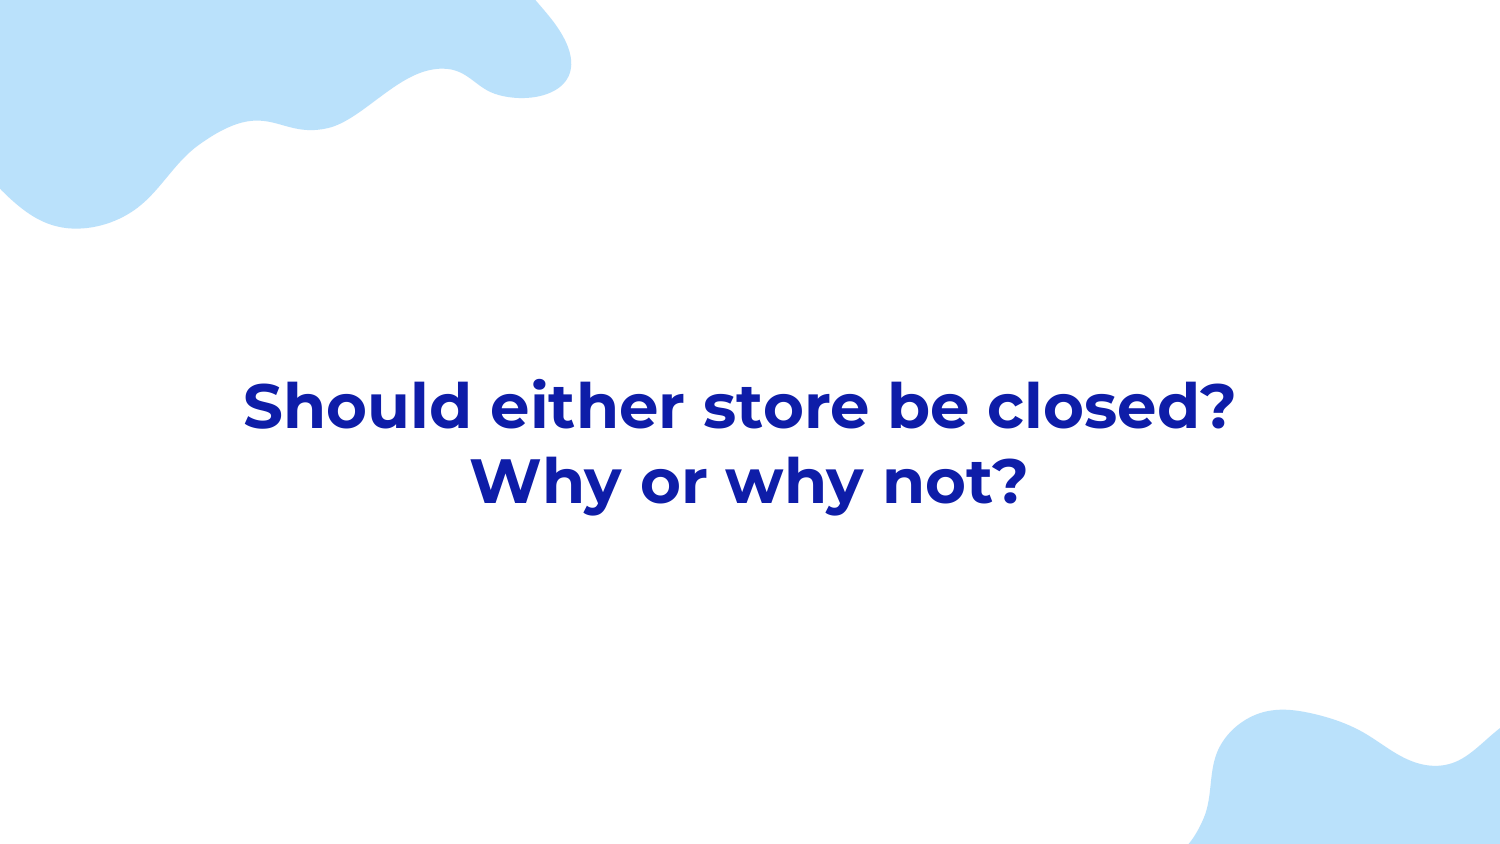

# Should either store be closed? Why or why not?